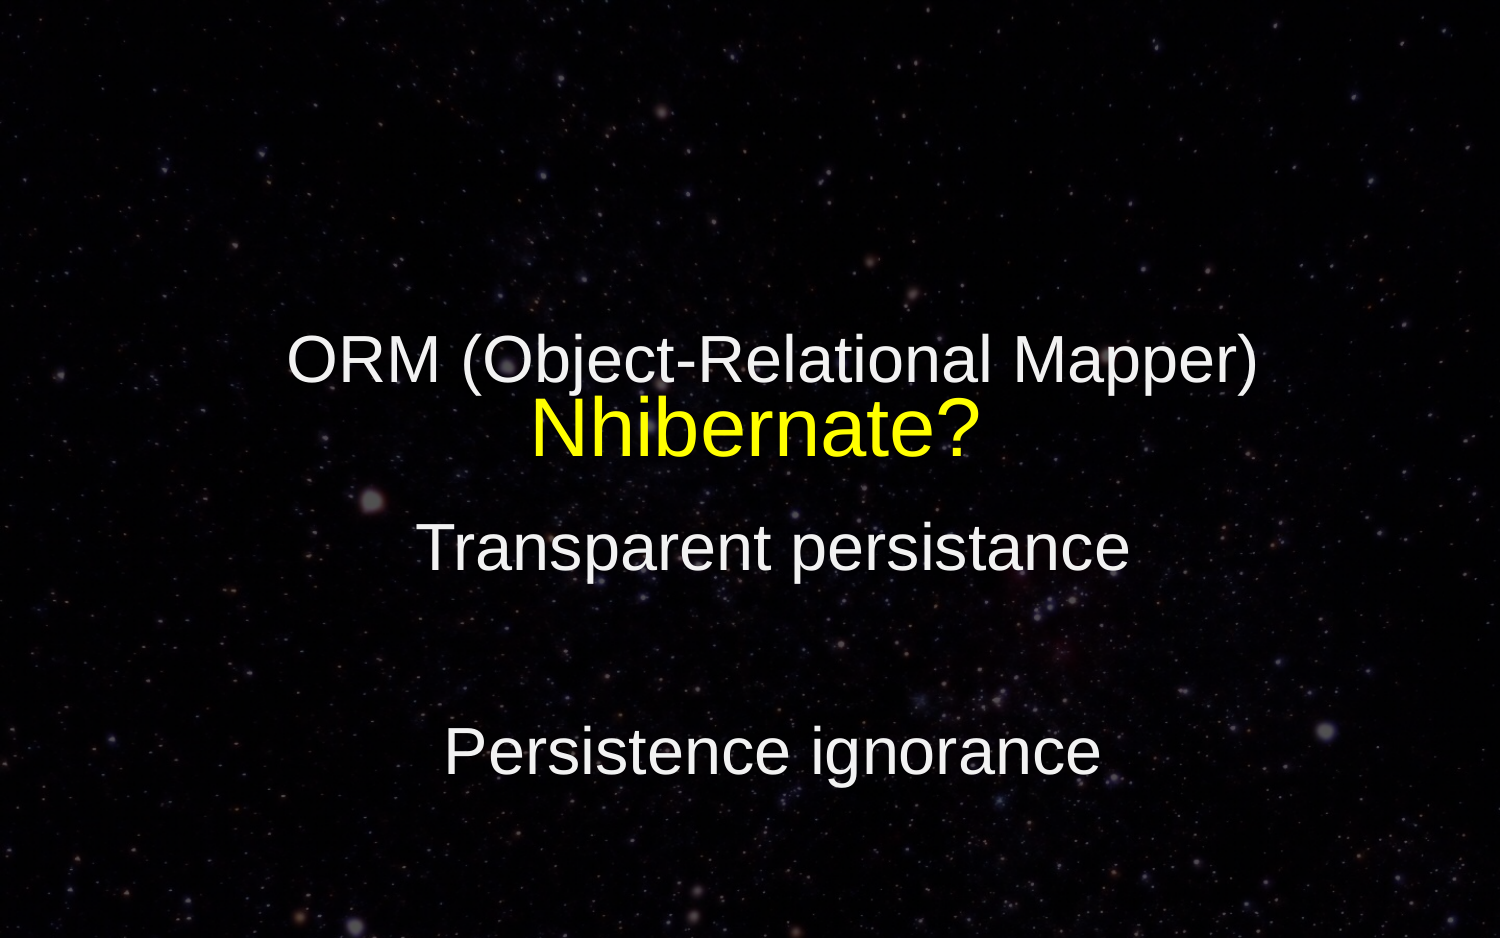

ORM (Object-Relational Mapper)
# Nhibernate?
Transparent persistance
Persistence ignorance